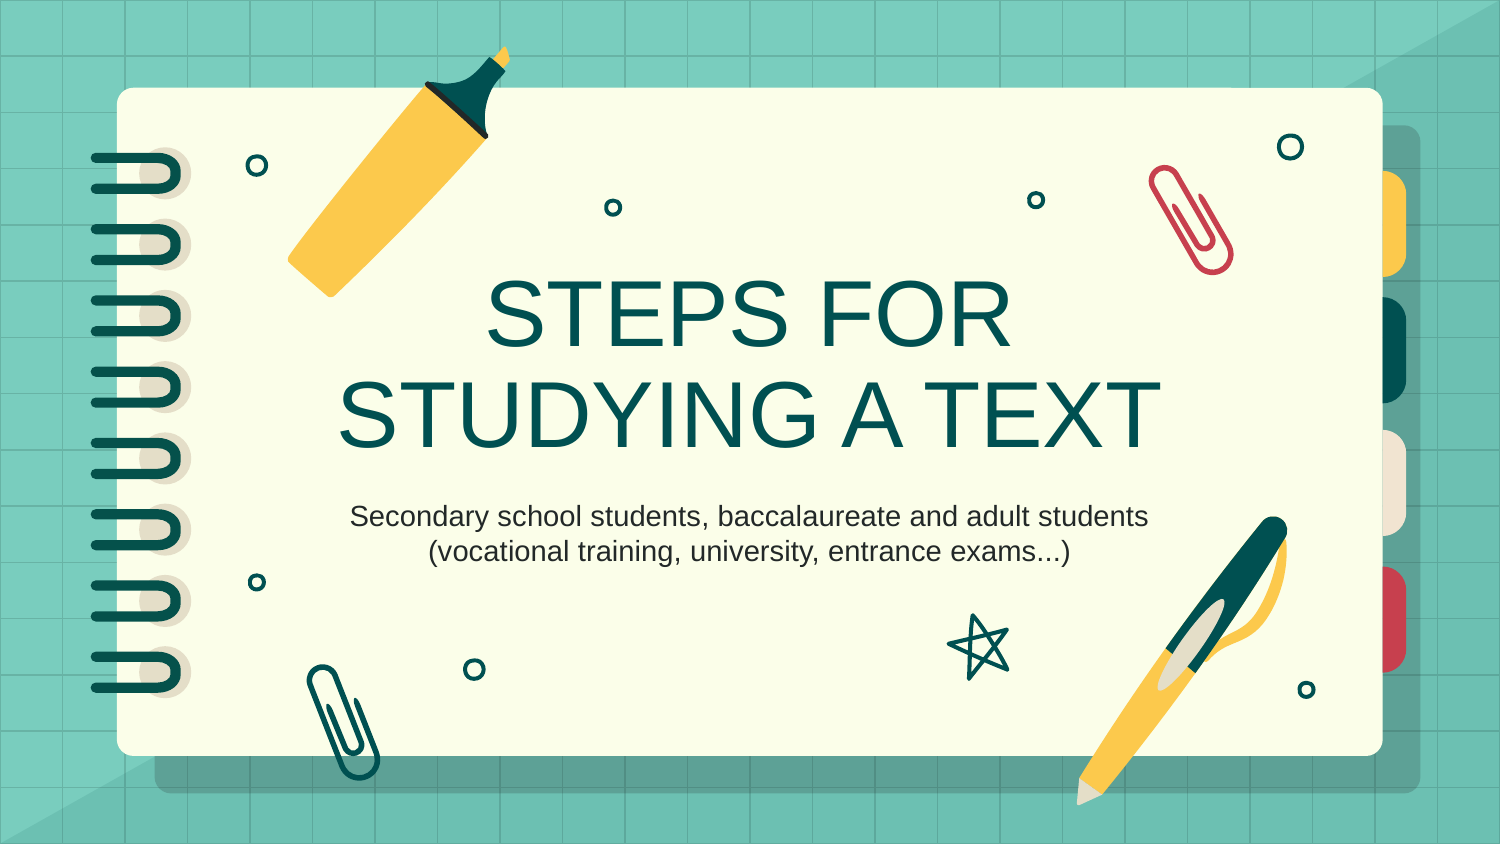

# STEPS FOR STUDYING A TEXT
Secondary school students, baccalaureate and adult students (vocational training, university, entrance exams...)